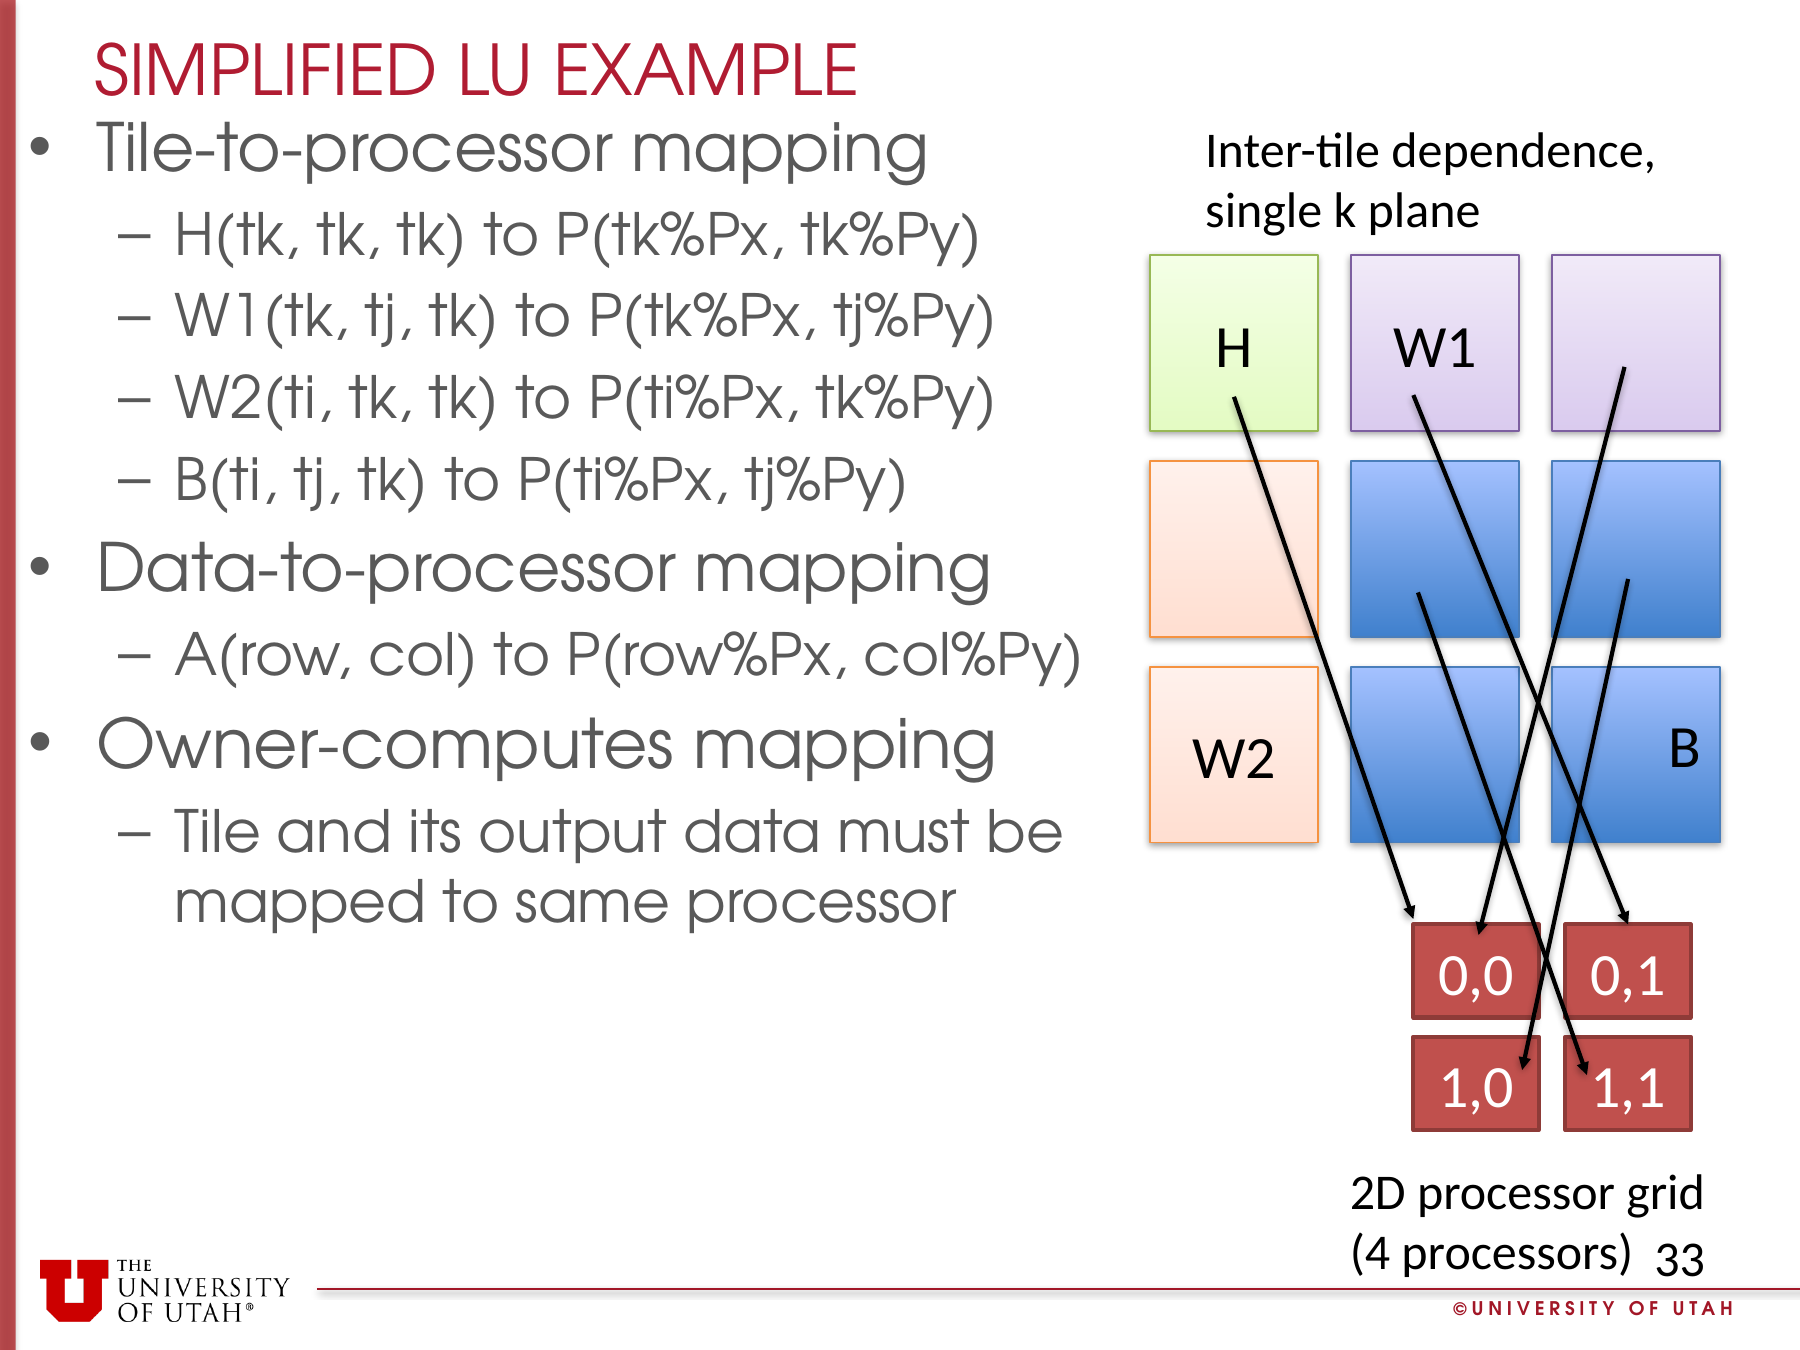

Simplified lu example
Tile-to-processor mapping
H(tk, tk, tk) to P(tk%Px, tk%Py)
W1(tk, tj, tk) to P(tk%Px, tj%Py)
W2(ti, tk, tk) to P(ti%Px, tk%Py)
B(ti, tj, tk) to P(ti%Px, tj%Py)
Data-to-processor mapping
A(row, col) to P(row%Px, col%Py)
Owner-computes mapping
Tile and its output data must be mapped to same processor

Inter-tile dependence,
single k plane
H
W1

W2

B
0,0
0,1
1,0
1,1
2D processor grid
(4 processors)